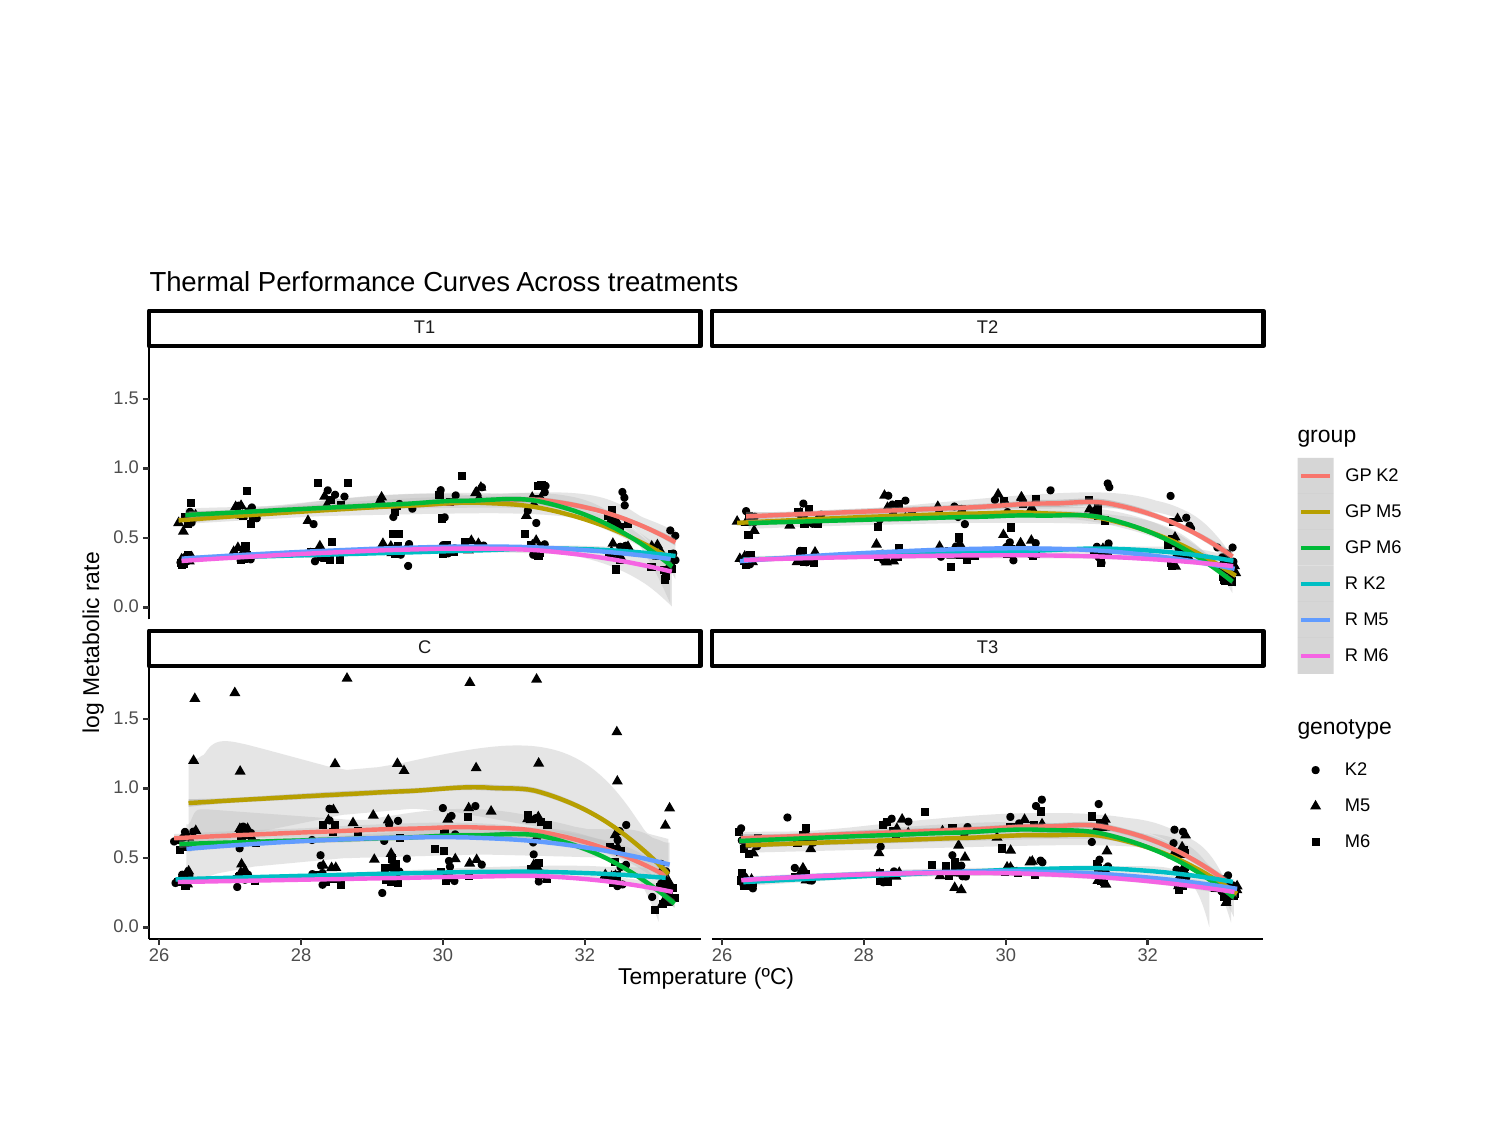

Thermal Performance Curves Across treatments

T1
T2

1.5

group

1.0

GP K2

GP M5

0.5

GP M6

R K2

0.0

R M5

log Metabolic rate

C
T3
R M6

1.5
genotype

K2

1.0

M5

M6

0.5

0.0

30
32
30
32
26
28
26
28
Temperature (ºC)